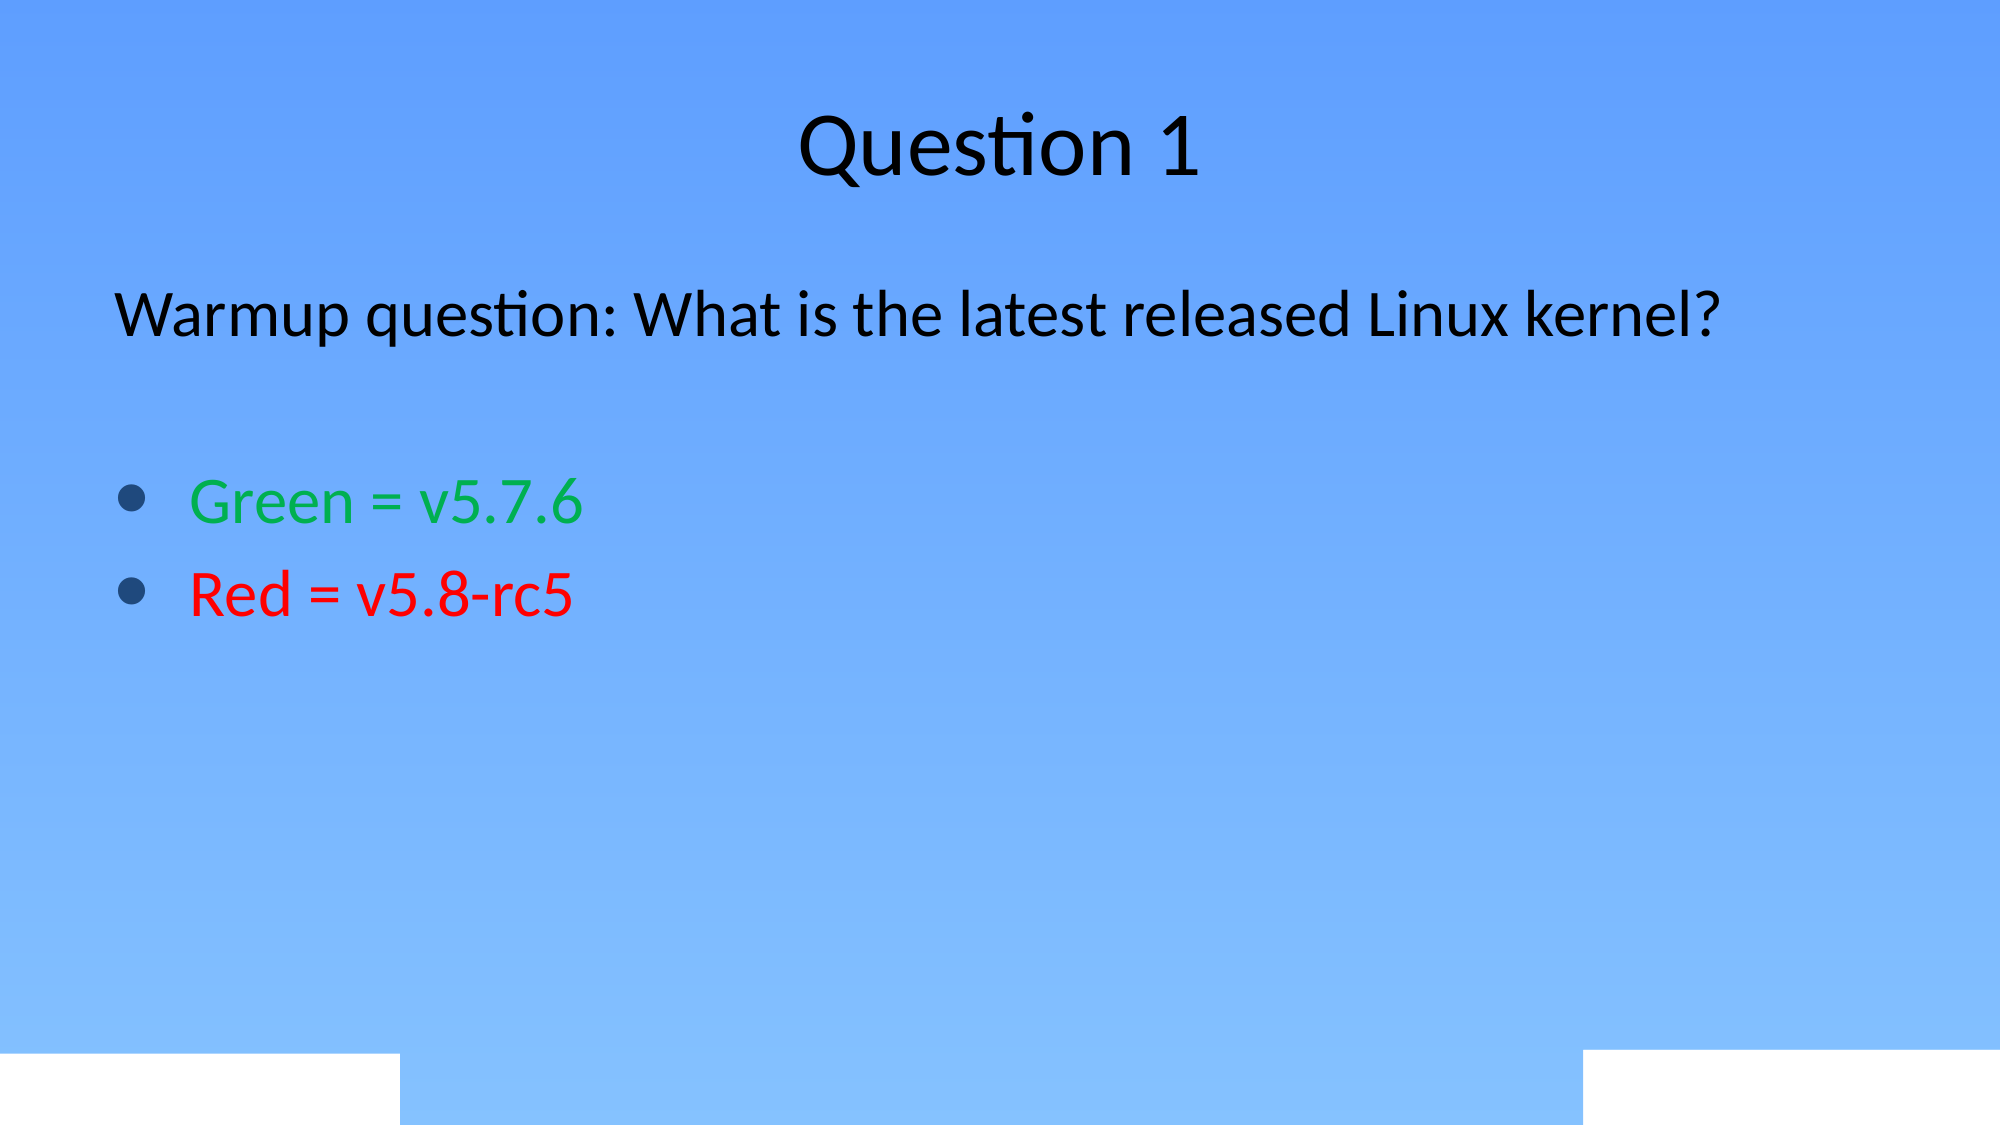

# Question 1
Warmup question: What is the latest released Linux kernel?

Green = v5.7.6
Red = v5.8-rc5